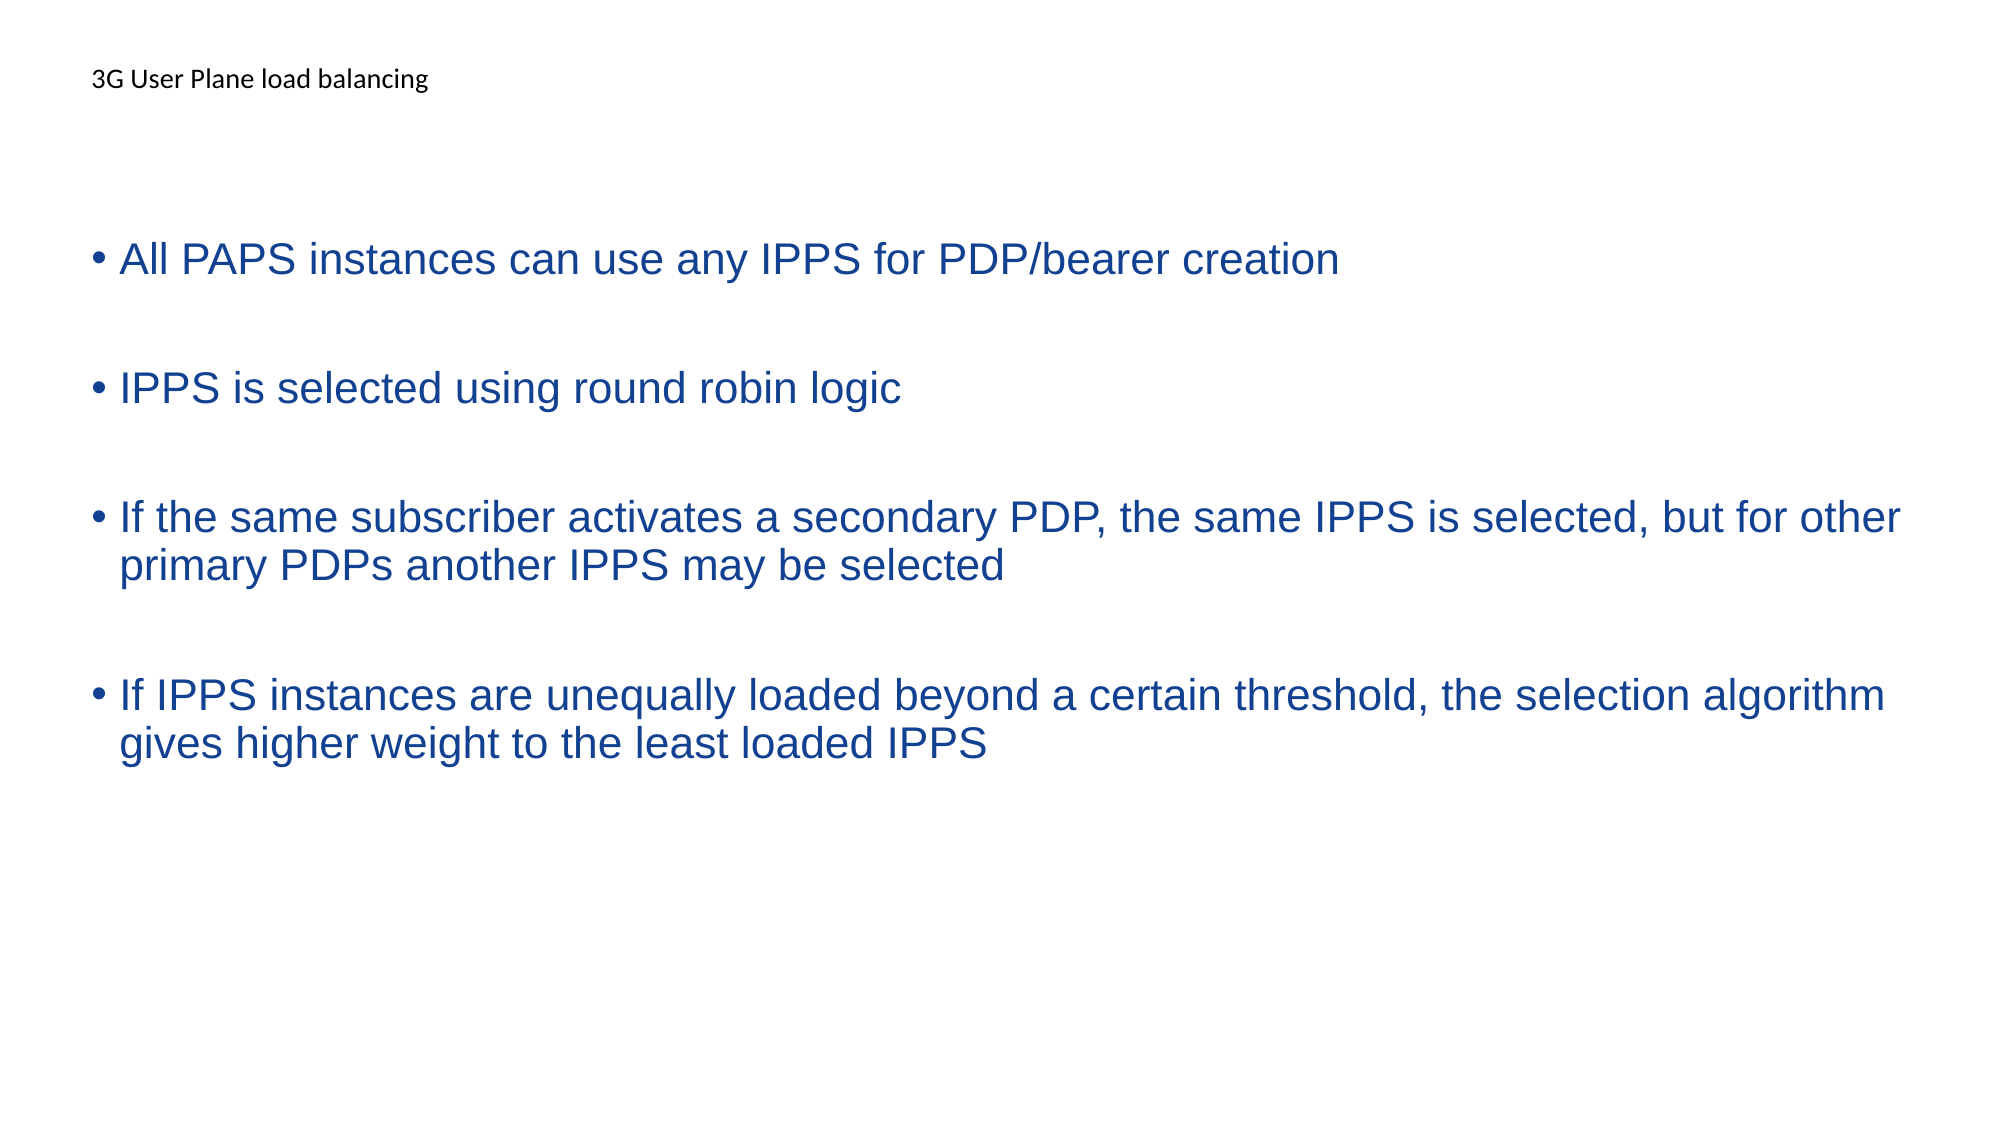

# 3G User Plane load balancing

All PAPS instances can use any IPPS for PDP/bearer creation

IPPS is selected using round robin logic

If the same subscriber activates a secondary PDP, the same IPPS is selected, but for other primary PDPs another IPPS may be selected

If IPPS instances are unequally loaded beyond a certain threshold, the selection algorithm gives higher weight to the least loaded IPPS